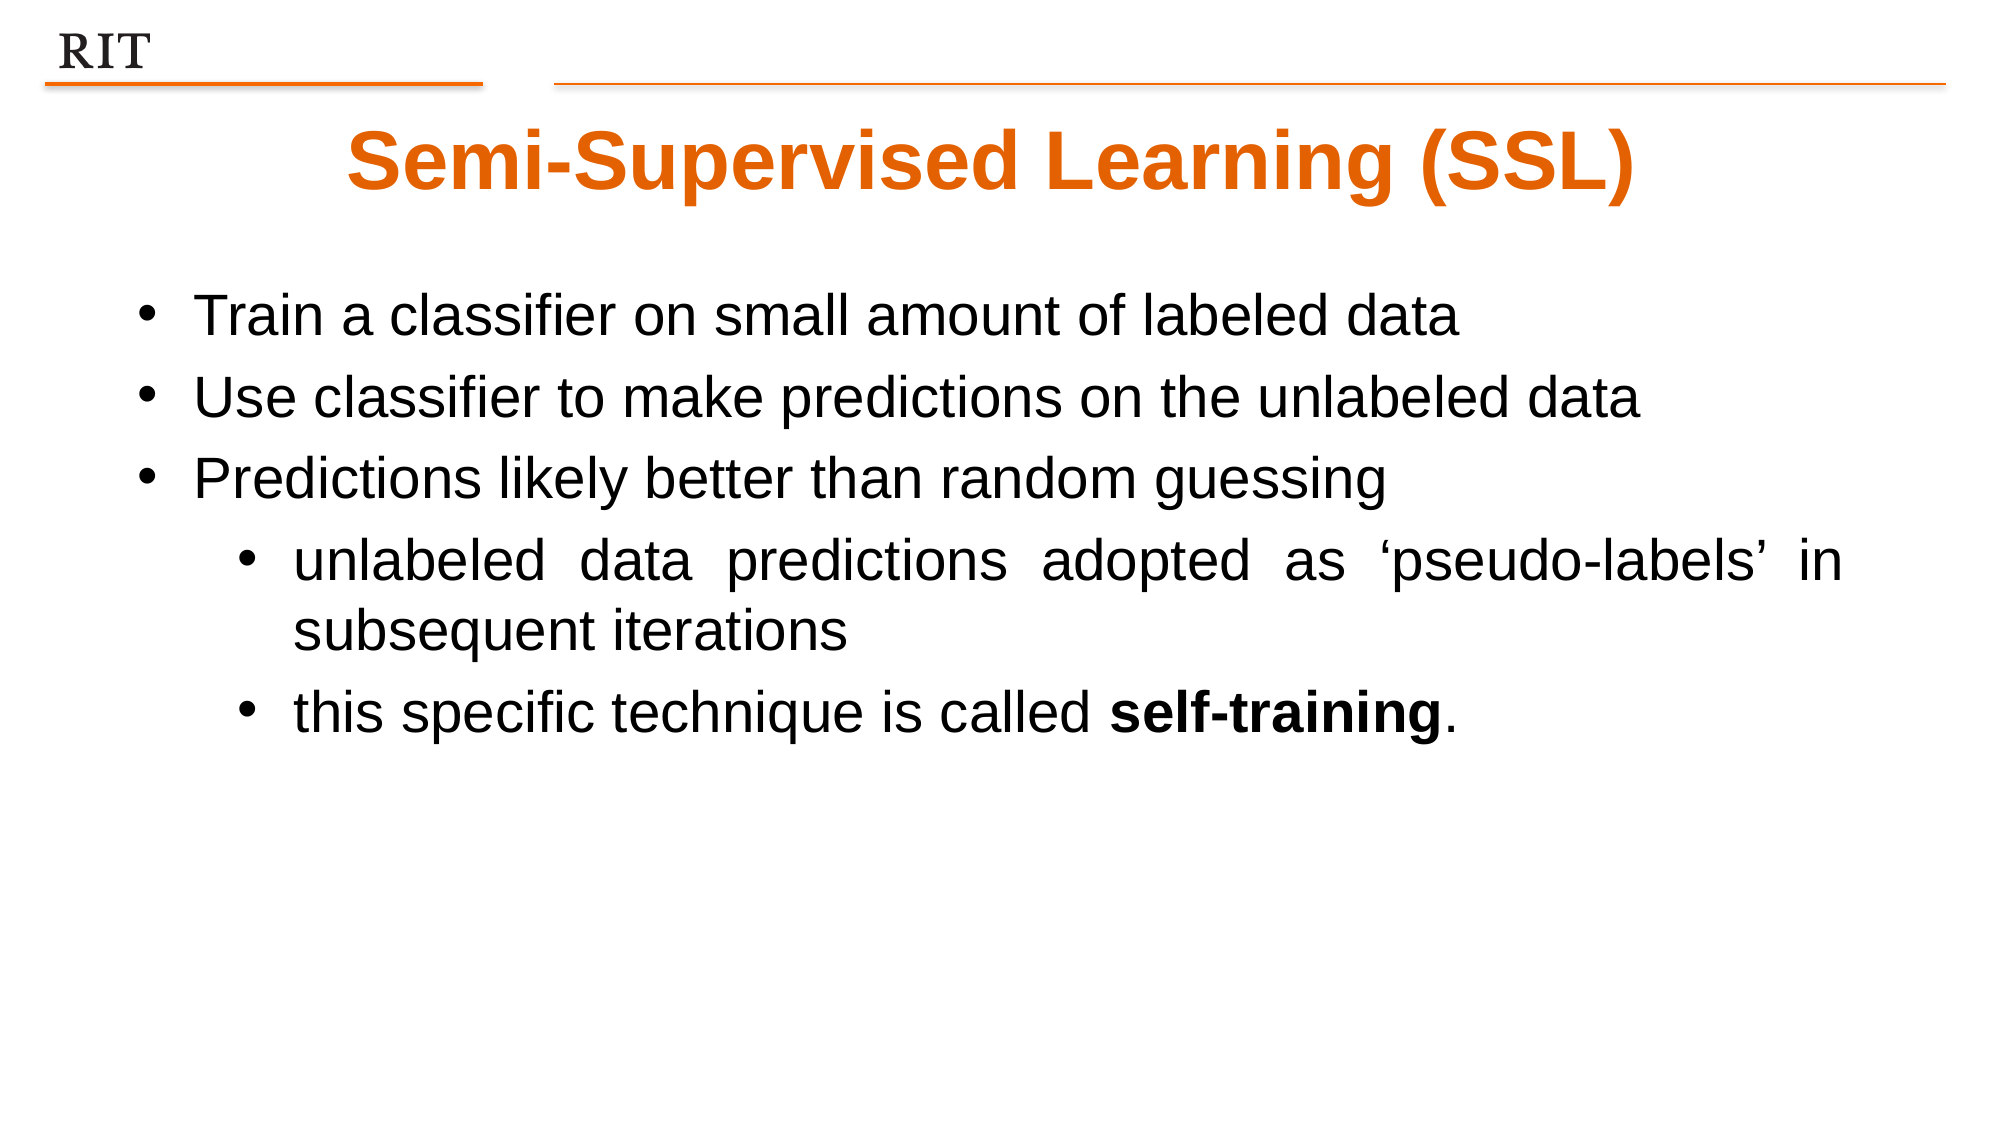

Semi-Supervised Learning (SSL)
Train a classifier on small amount of labeled data
Use classifier to make predictions on the unlabeled data
Predictions likely better than random guessing
unlabeled data predictions adopted as ‘pseudo-labels’ in subsequent iterations
this specific technique is called self-training.